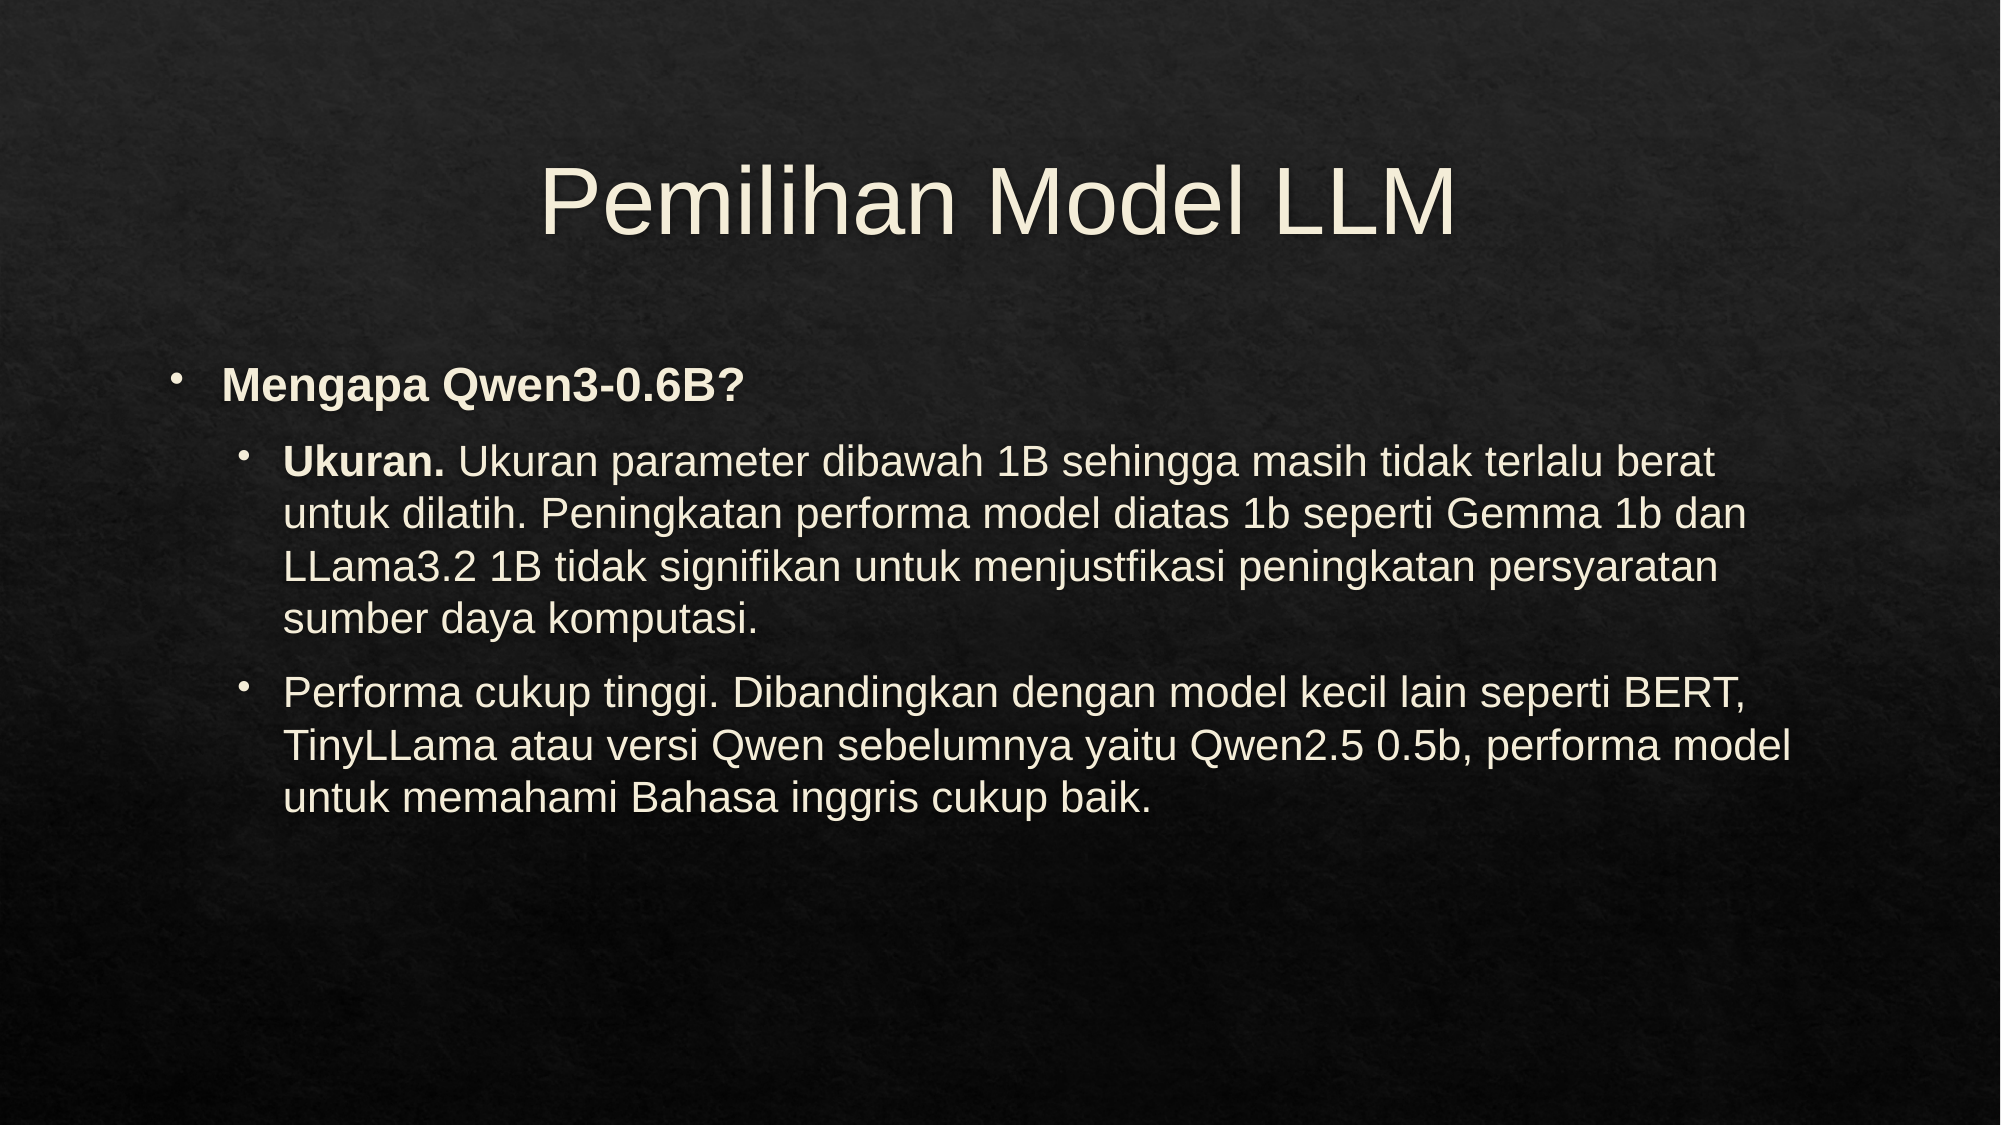

# Pemilihan Model LLM
Mengapa Qwen3-0.6B?
Ukuran. Ukuran parameter dibawah 1B sehingga masih tidak terlalu berat untuk dilatih. Peningkatan performa model diatas 1b seperti Gemma 1b dan LLama3.2 1B tidak signifikan untuk menjustfikasi peningkatan persyaratan sumber daya komputasi.
Performa cukup tinggi. Dibandingkan dengan model kecil lain seperti BERT, TinyLLama atau versi Qwen sebelumnya yaitu Qwen2.5 0.5b, performa model untuk memahami Bahasa inggris cukup baik.